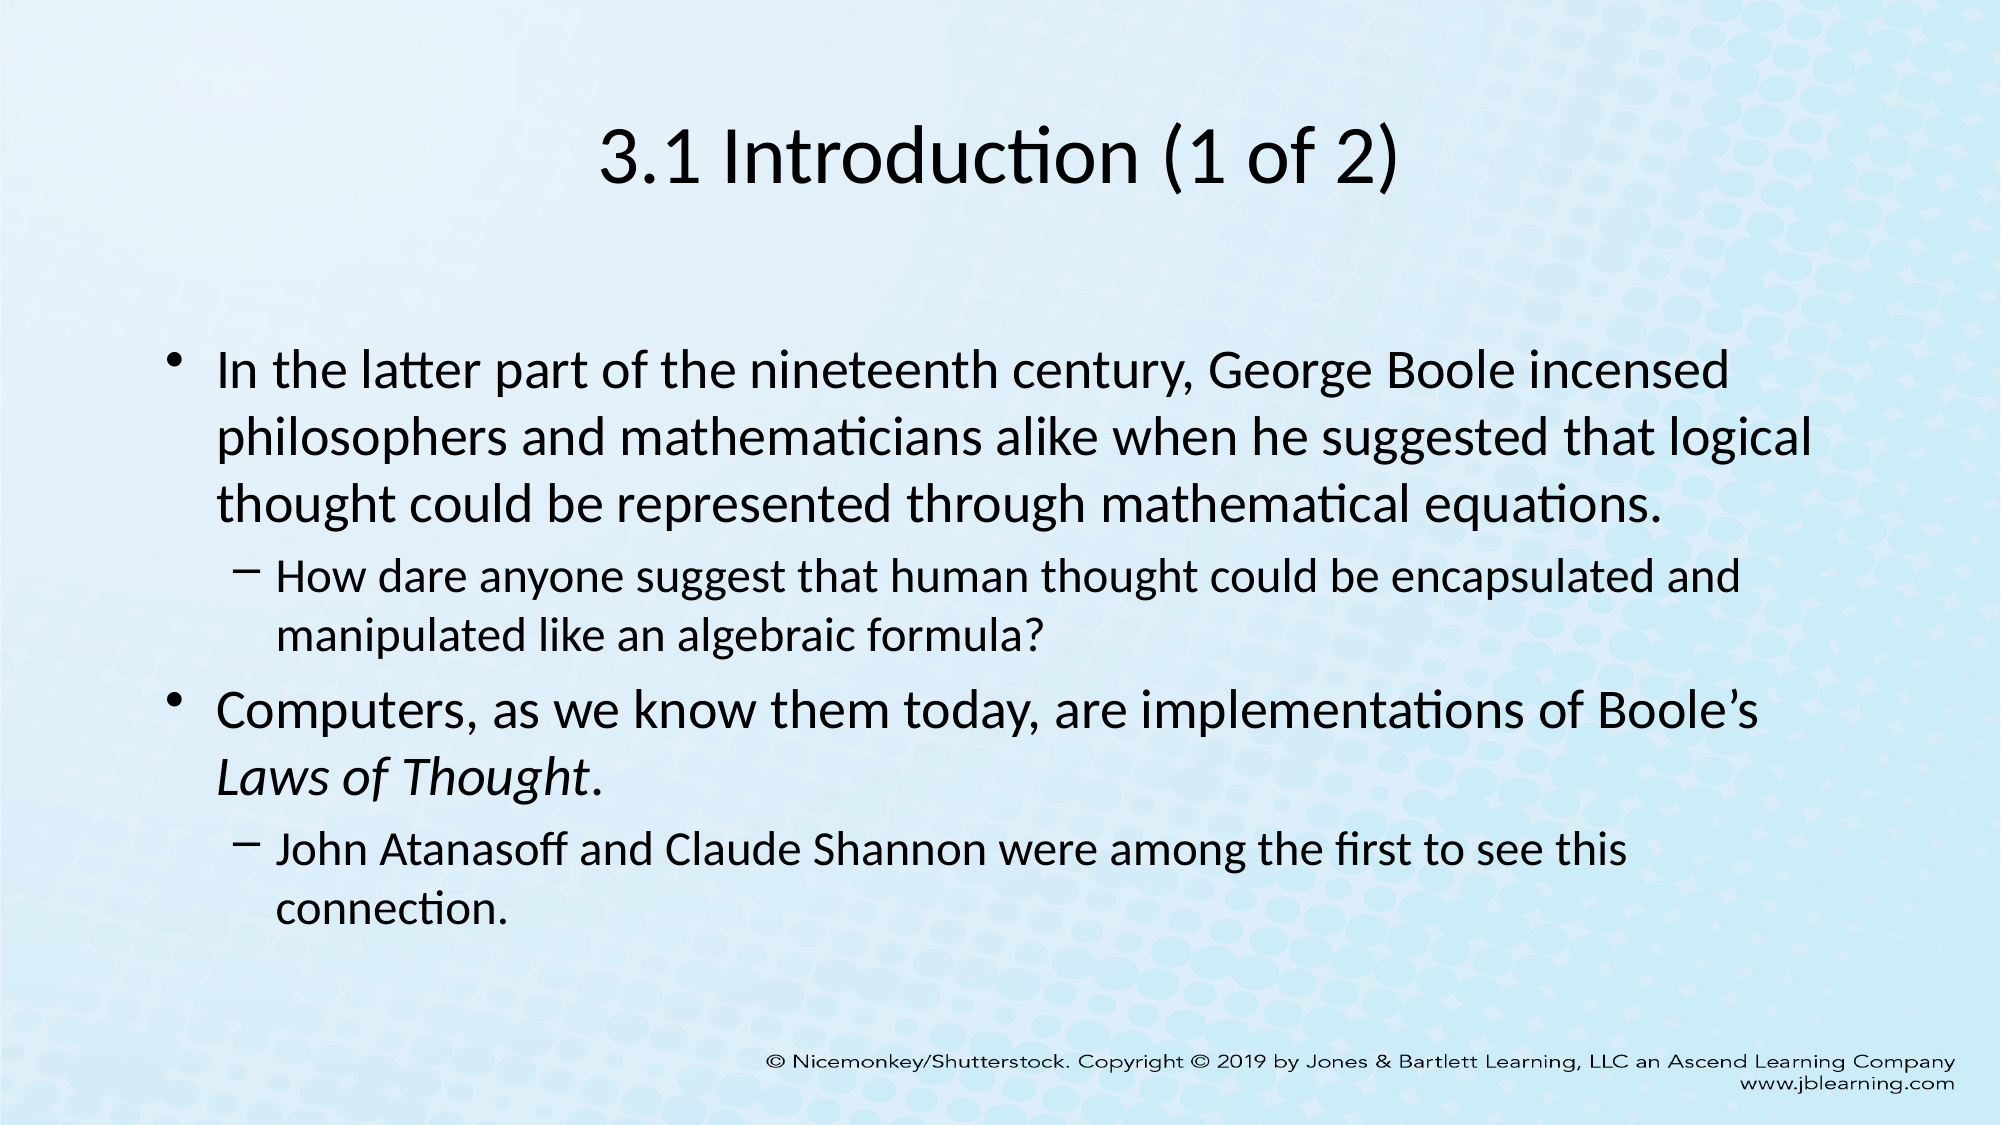

# 3.1 Introduction (1 of 2)
In the latter part of the nineteenth century, George Boole incensed philosophers and mathematicians alike when he suggested that logical thought could be represented through mathematical equations.
How dare anyone suggest that human thought could be encapsulated and manipulated like an algebraic formula?
Computers, as we know them today, are implementations of Boole’s Laws of Thought.
John Atanasoff and Claude Shannon were among the first to see this connection.